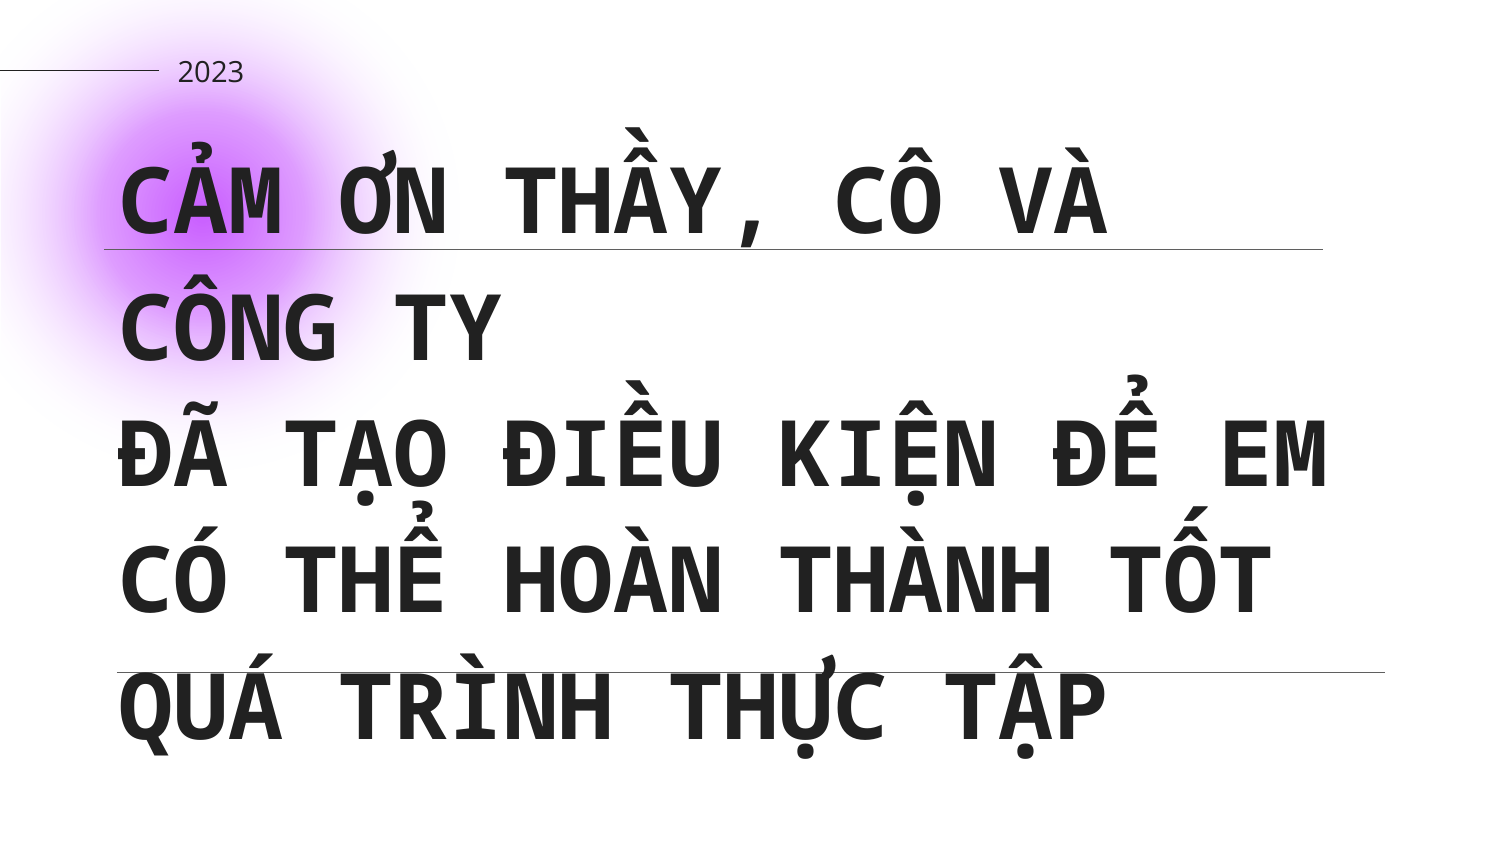

2023
# CẢM ƠN THẦY, CÔ VÀ CÔNG TY ĐÃ TẠO ĐIỀU KIỆN ĐỂ EM CÓ THỂ HOÀN THÀNH TỐT QUÁ TRÌNH THỰC TẬP